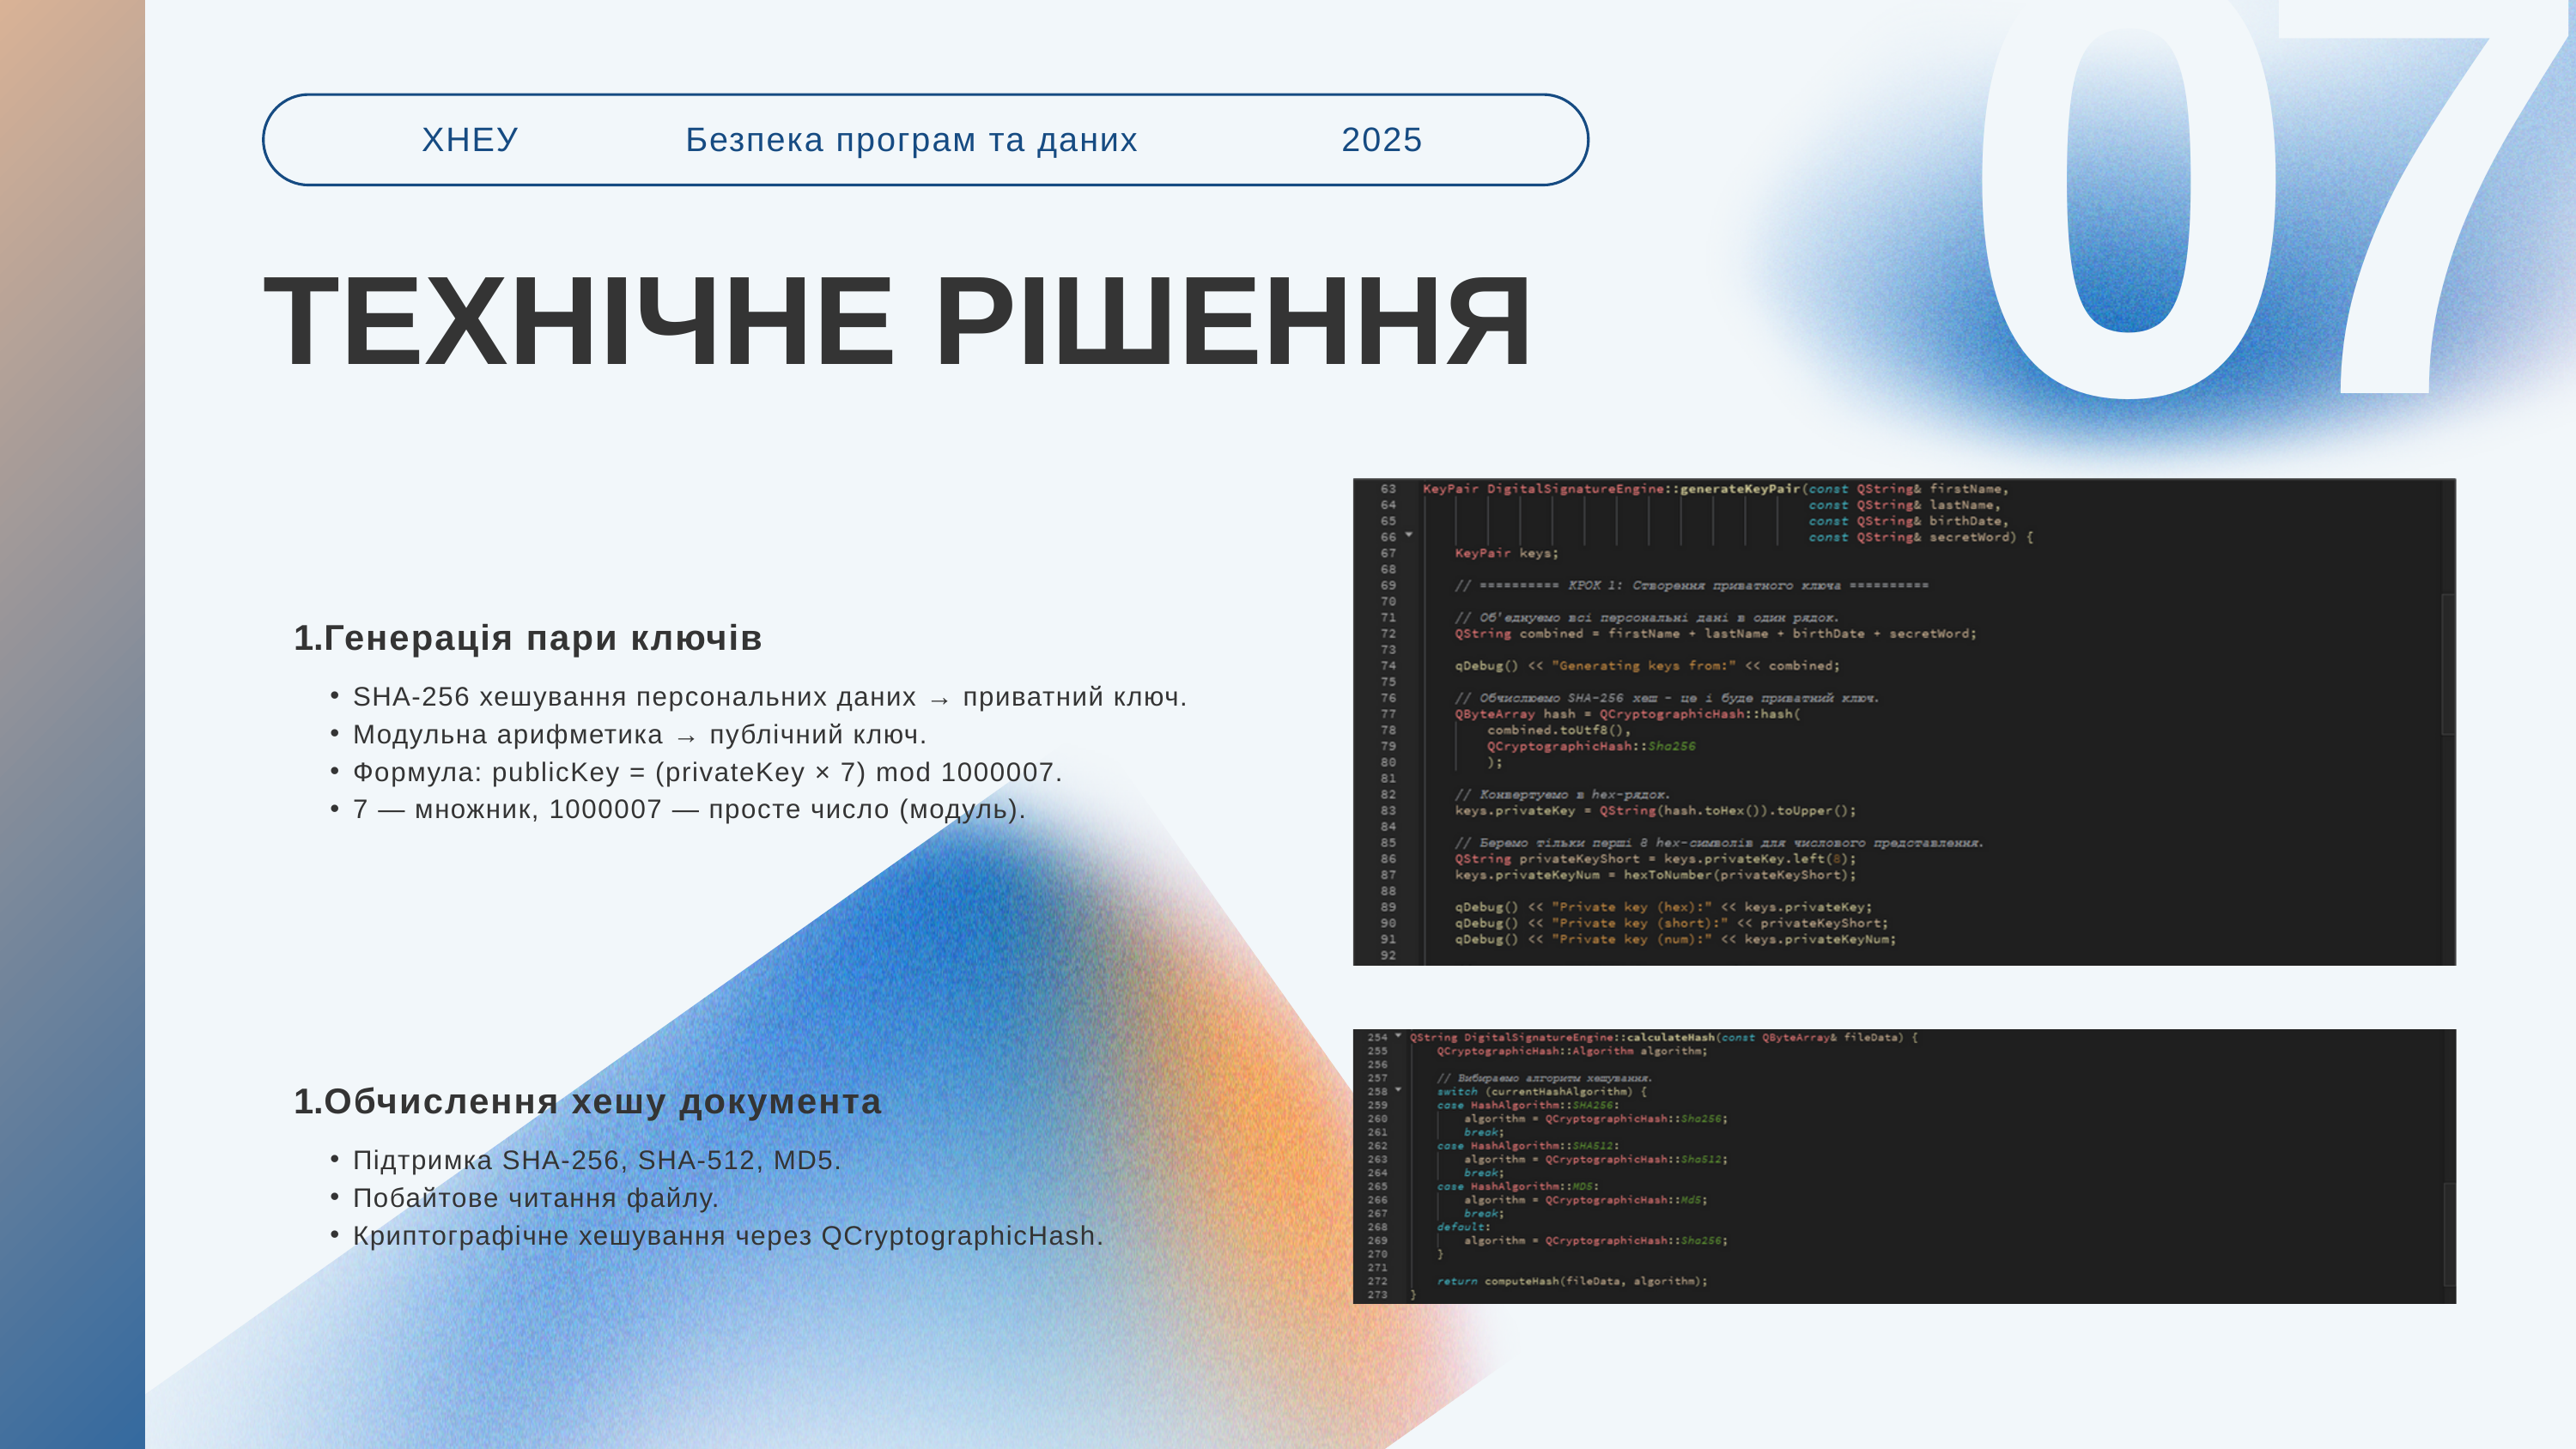

07

ХНЕУ
Безпека програм та даних
2025
ТЕХНІЧНЕ РІШЕННЯ

Генерація пари ключів
SHA-256 хешування персональних даних → приватний ключ.
Модульна арифметика → публічний ключ.
Формула: publicKey = (privateKey × 7) mod 1000007.
7 — множник, 1000007 — просте число (модуль).

Обчислення хешу документа
Підтримка SHA-256, SHA-512, MD5.
Побайтове читання файлу.
Криптографічне хешування через QCryptographicHash.